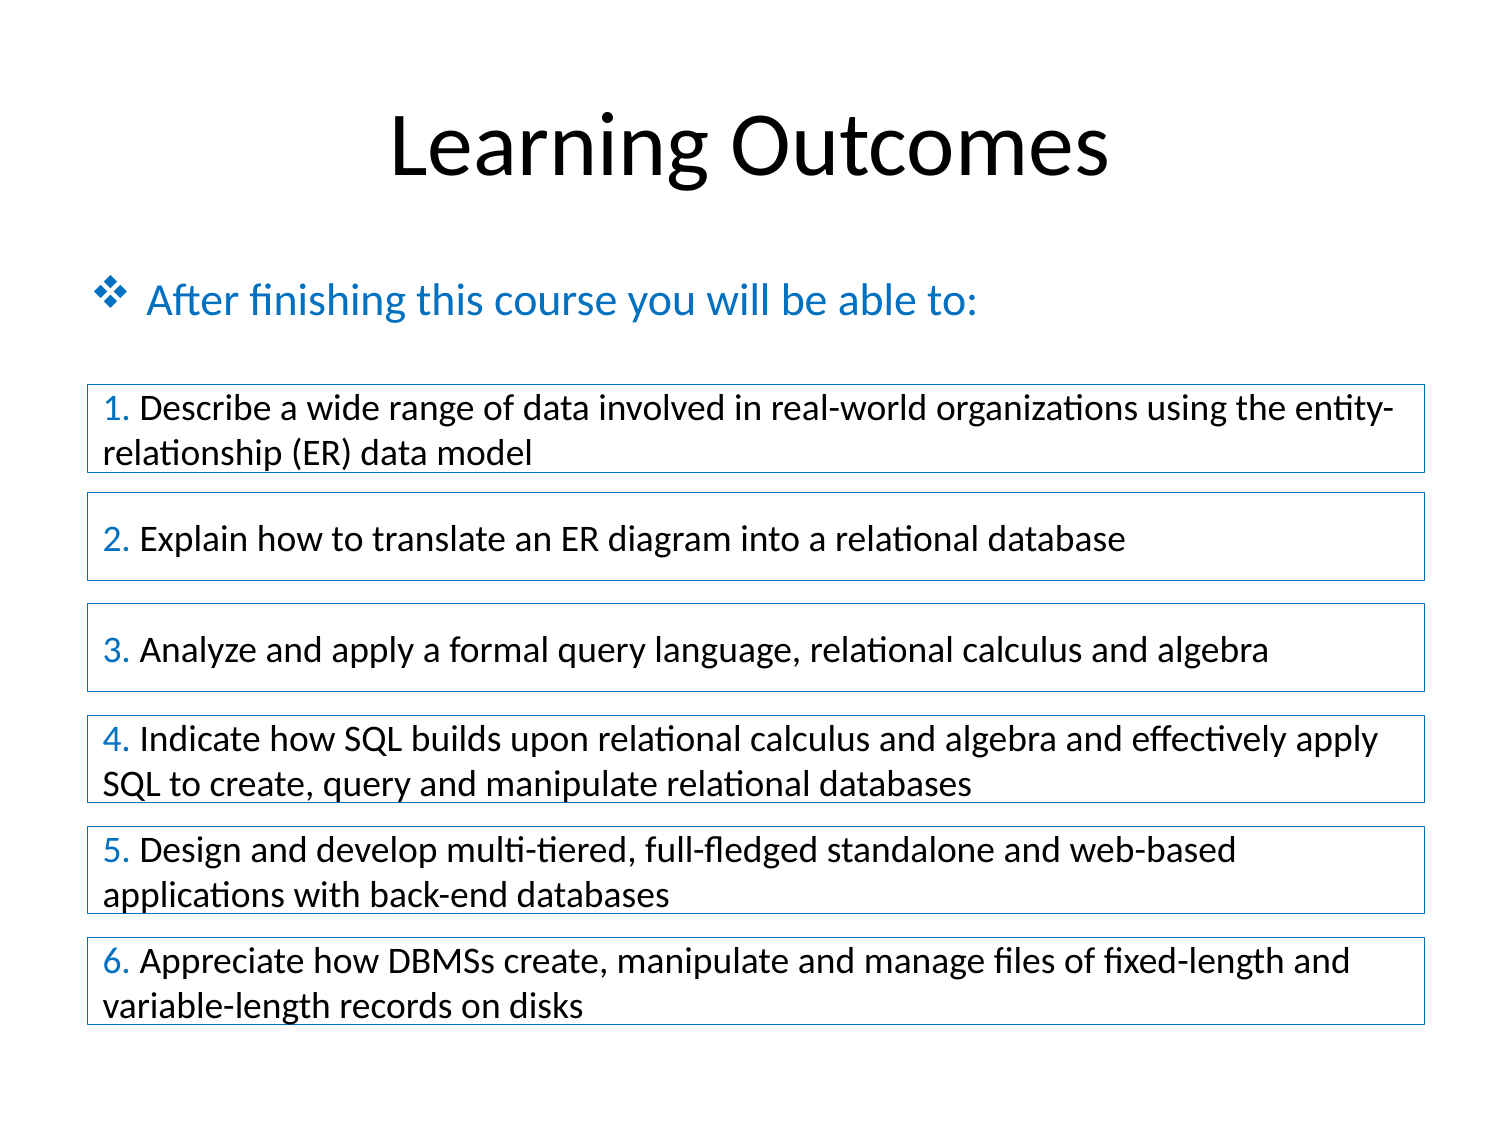

# Learning Outcomes
After finishing this course you will be able to:
1. Describe a wide range of data involved in real-world organizations using the entity-relationship (ER) data model
2. Explain how to translate an ER diagram into a relational database
3. Analyze and apply a formal query language, relational calculus and algebra
4. Indicate how SQL builds upon relational calculus and algebra and effectively apply SQL to create, query and manipulate relational databases
5. Design and develop multi-tiered, full-fledged standalone and web-based applications with back-end databases
6. Appreciate how DBMSs create, manipulate and manage files of fixed-length and variable-length records on disks